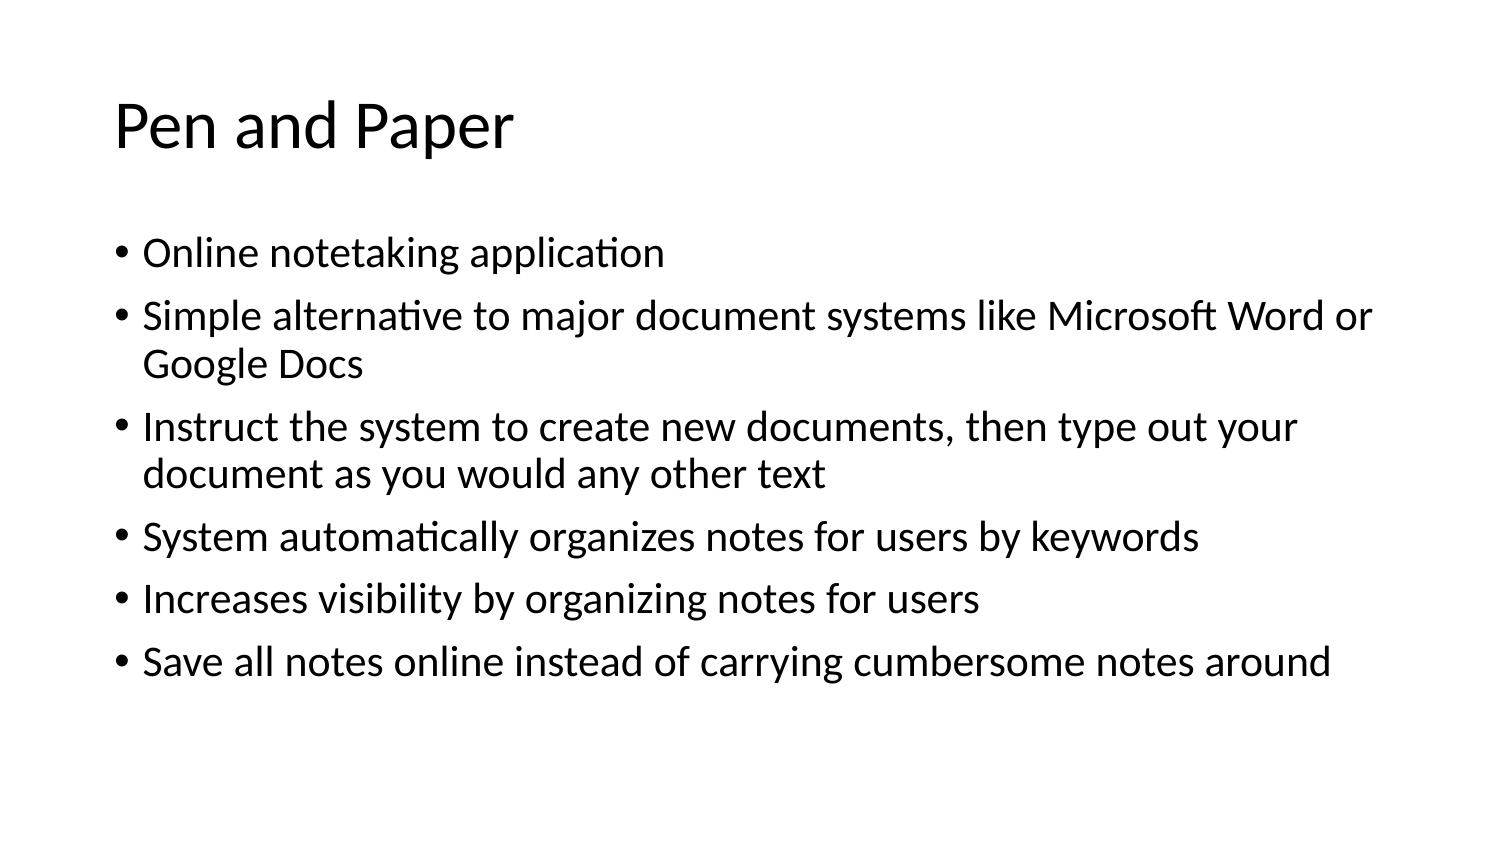

# Pen and Paper
Online notetaking application
Simple alternative to major document systems like Microsoft Word or Google Docs
Instruct the system to create new documents, then type out your document as you would any other text
System automatically organizes notes for users by keywords
Increases visibility by organizing notes for users
Save all notes online instead of carrying cumbersome notes around